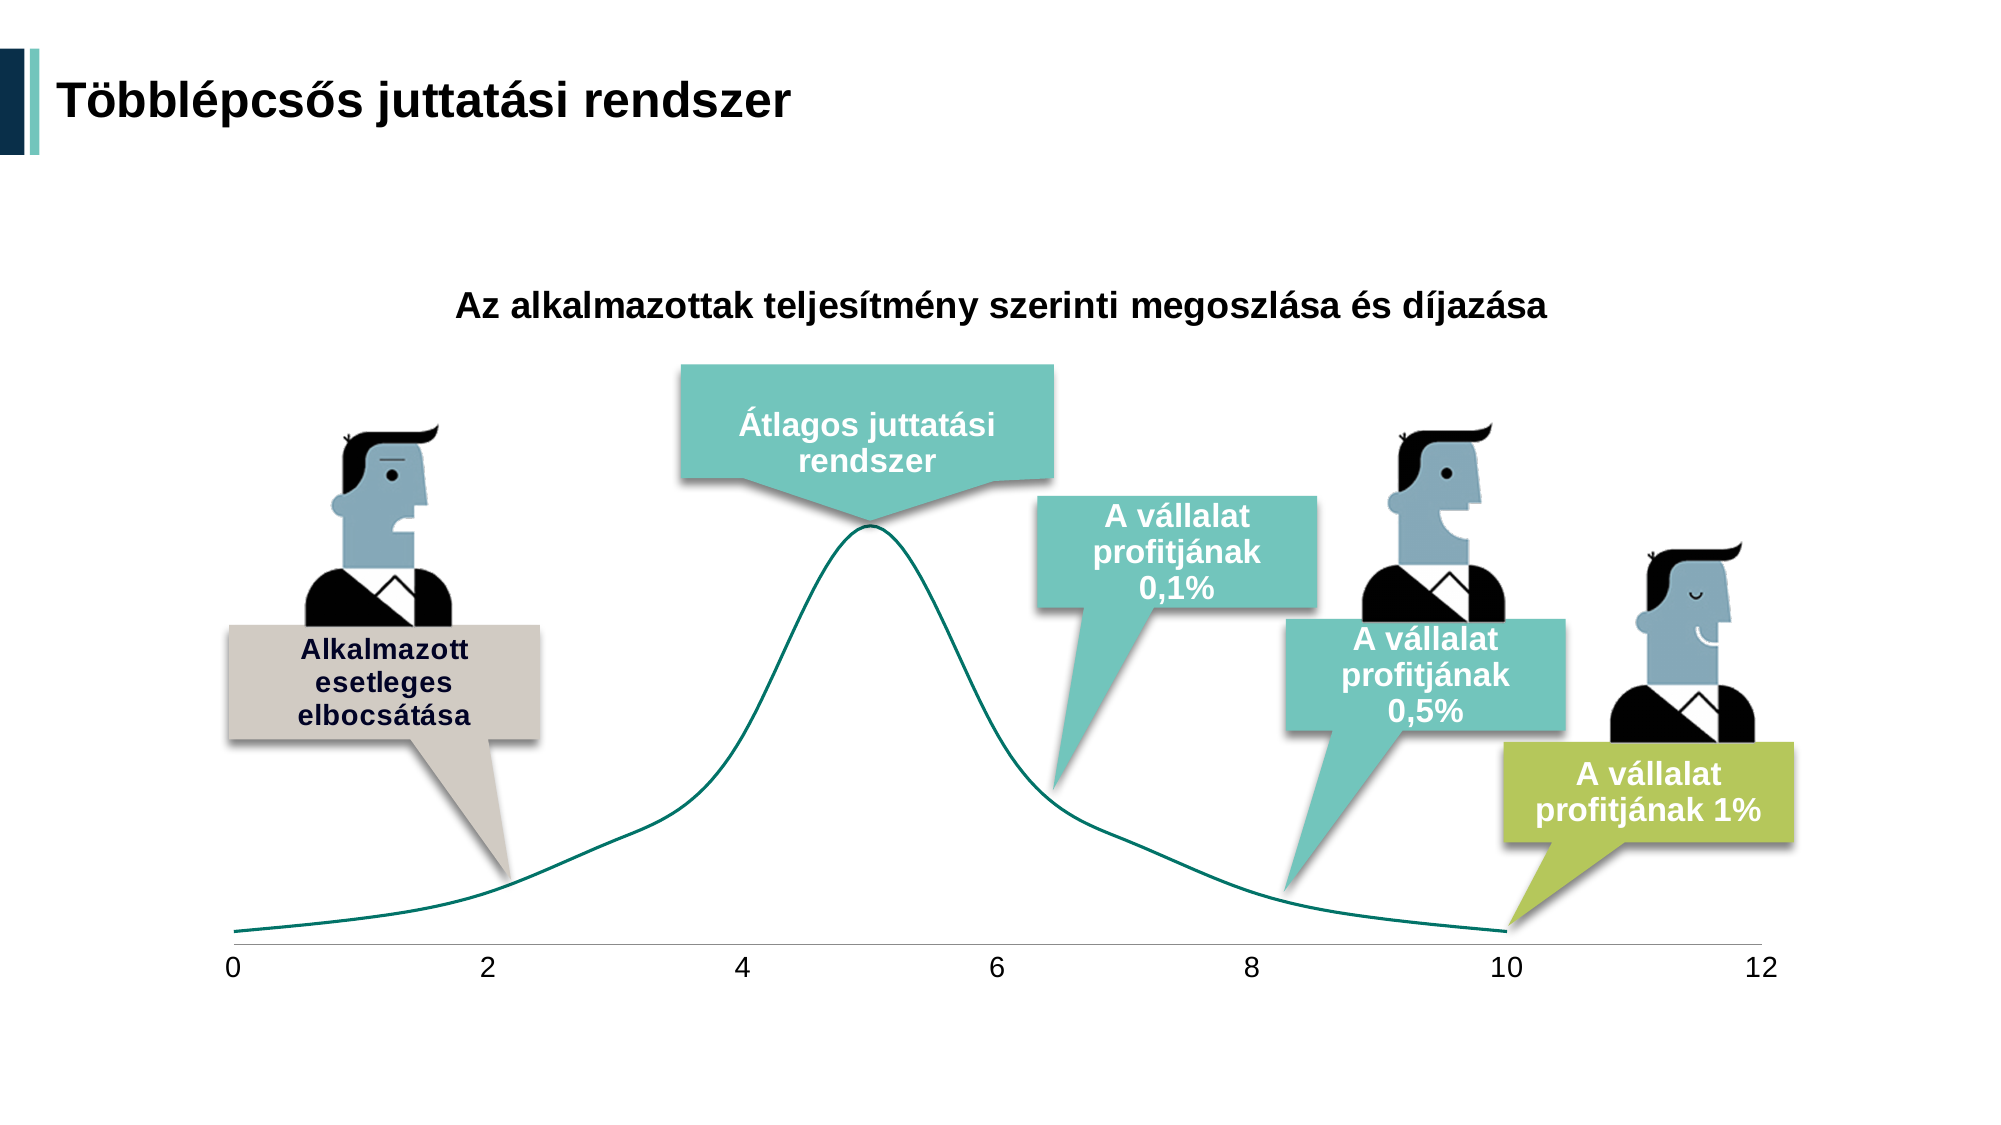

# Többlépcsős juttatási rendszer

### Chart: Az alkalmazottak teljesítmény szerinti megoszlása és díjazása

| Category |  |
|---|---|